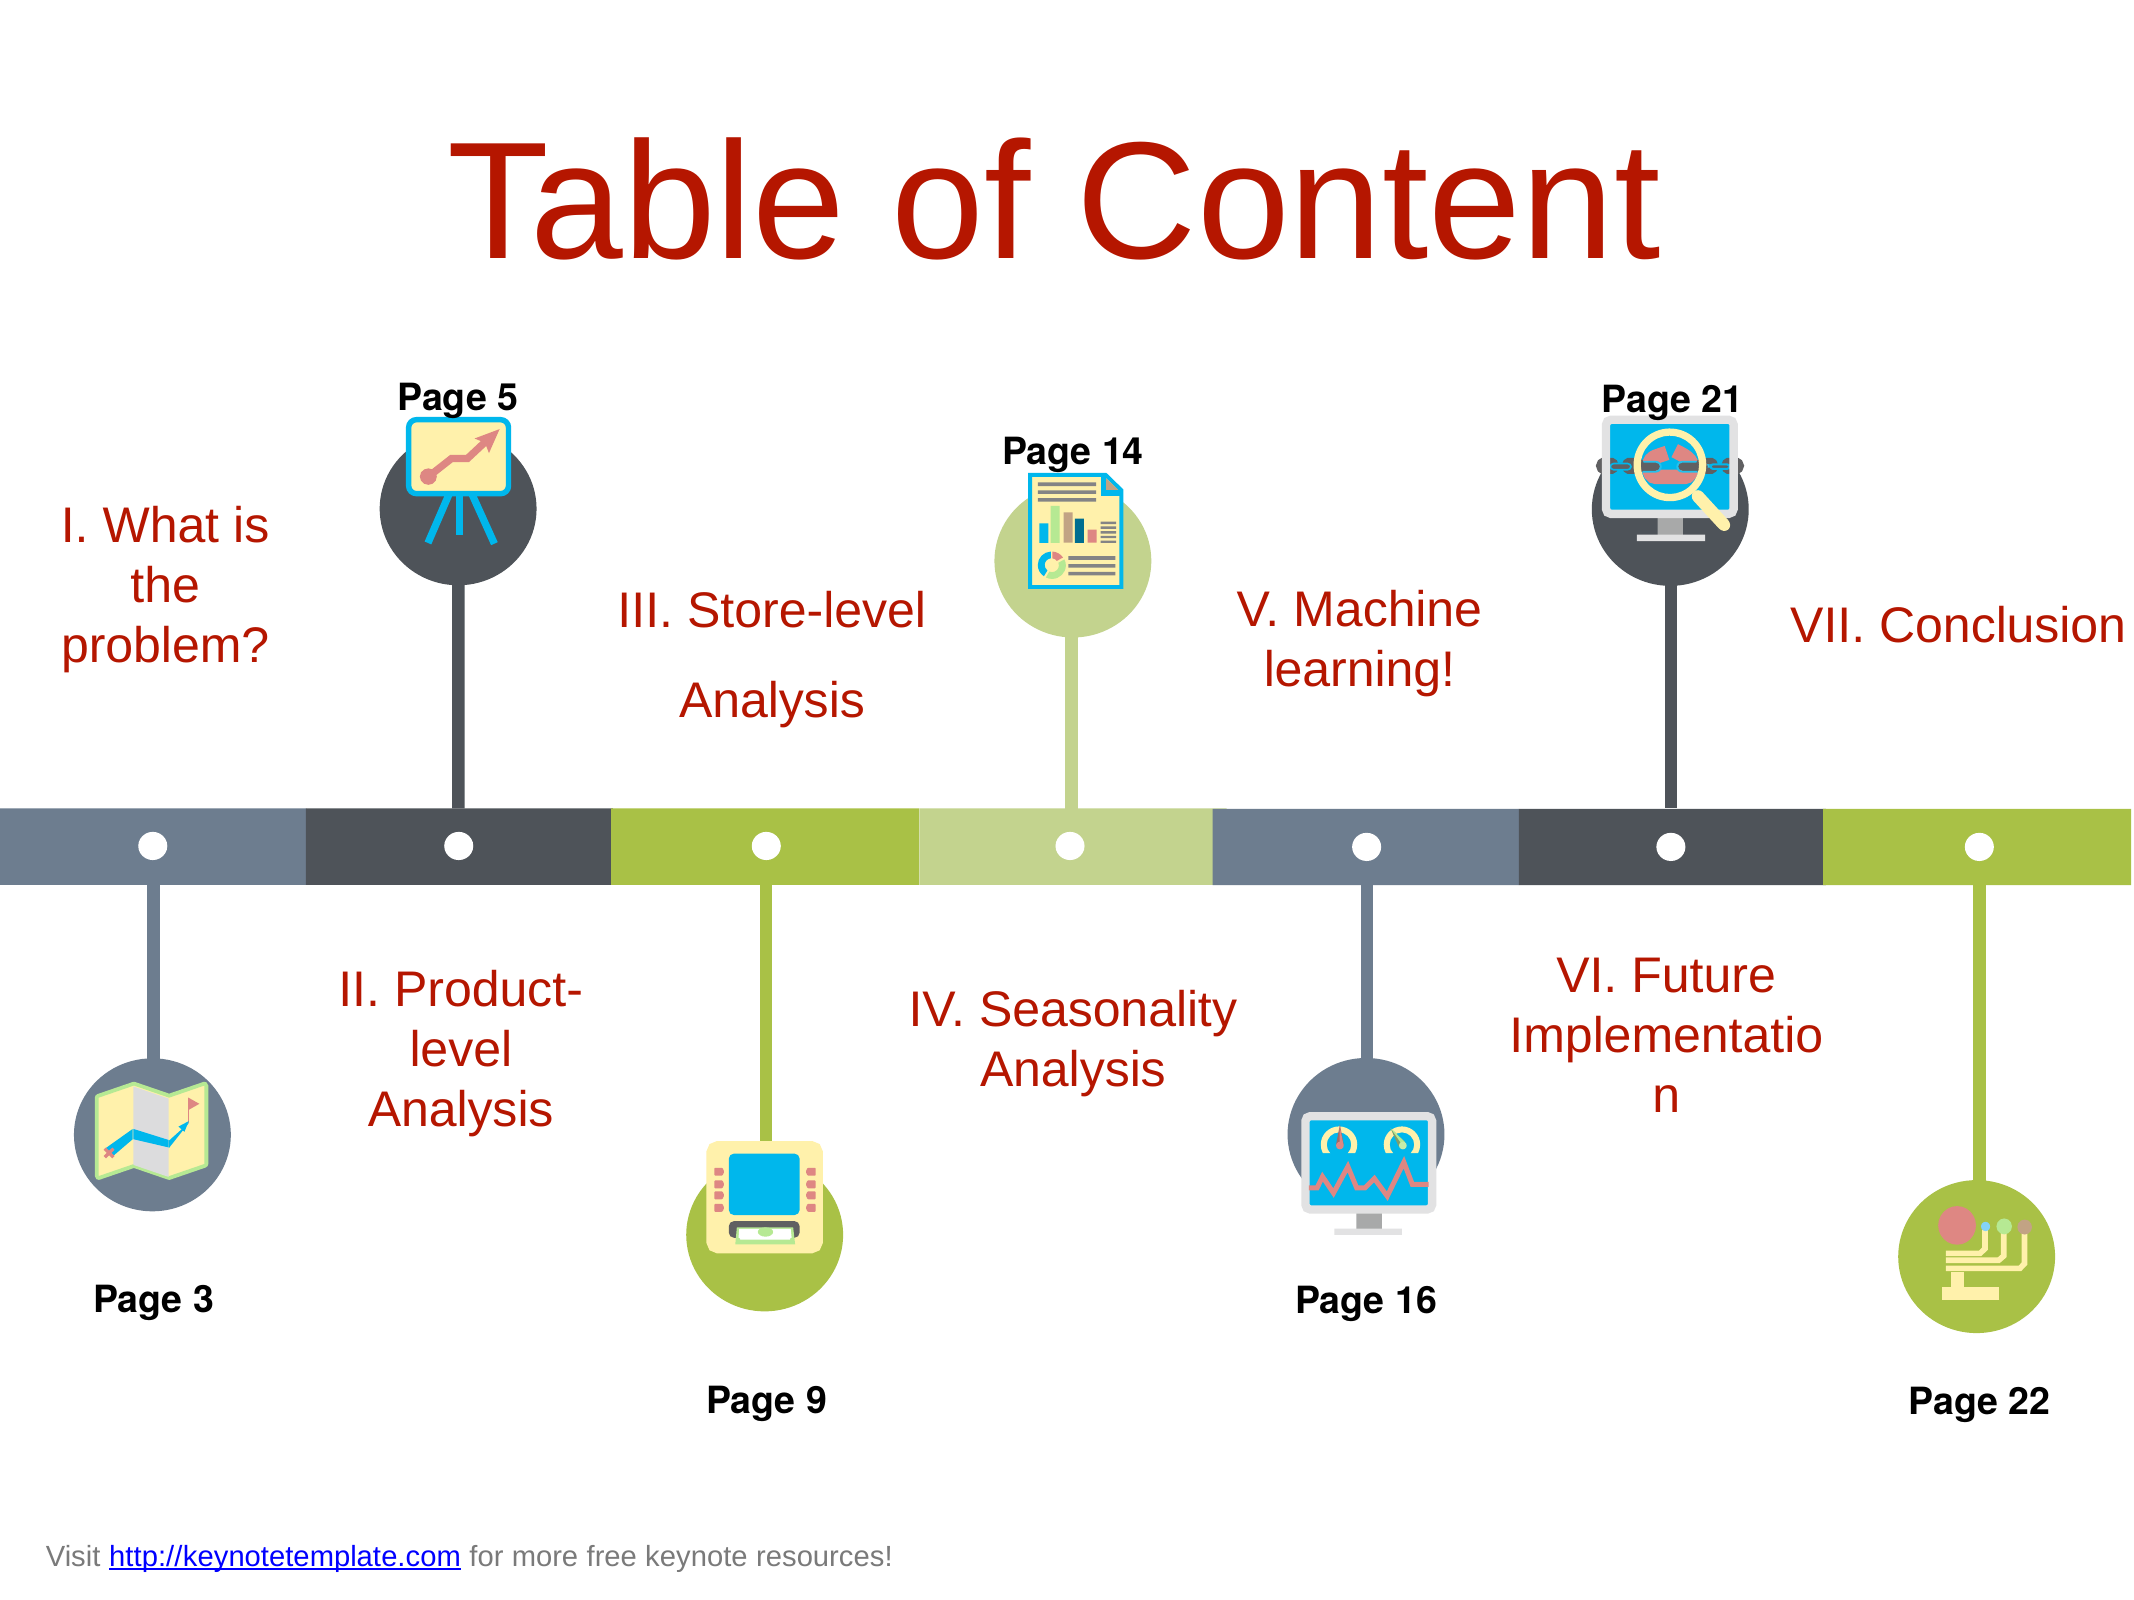

Table of Content
Page 5
Page 21
Page 14

I. What is the problem?

III. Store-level Analysis
V. Machine learning!

VII. Conclusion

VI. Future Implementation
II. Product-level
Analysis
IV. Seasonality Analysis

Page 3
Page 16
Page 9
Page 22